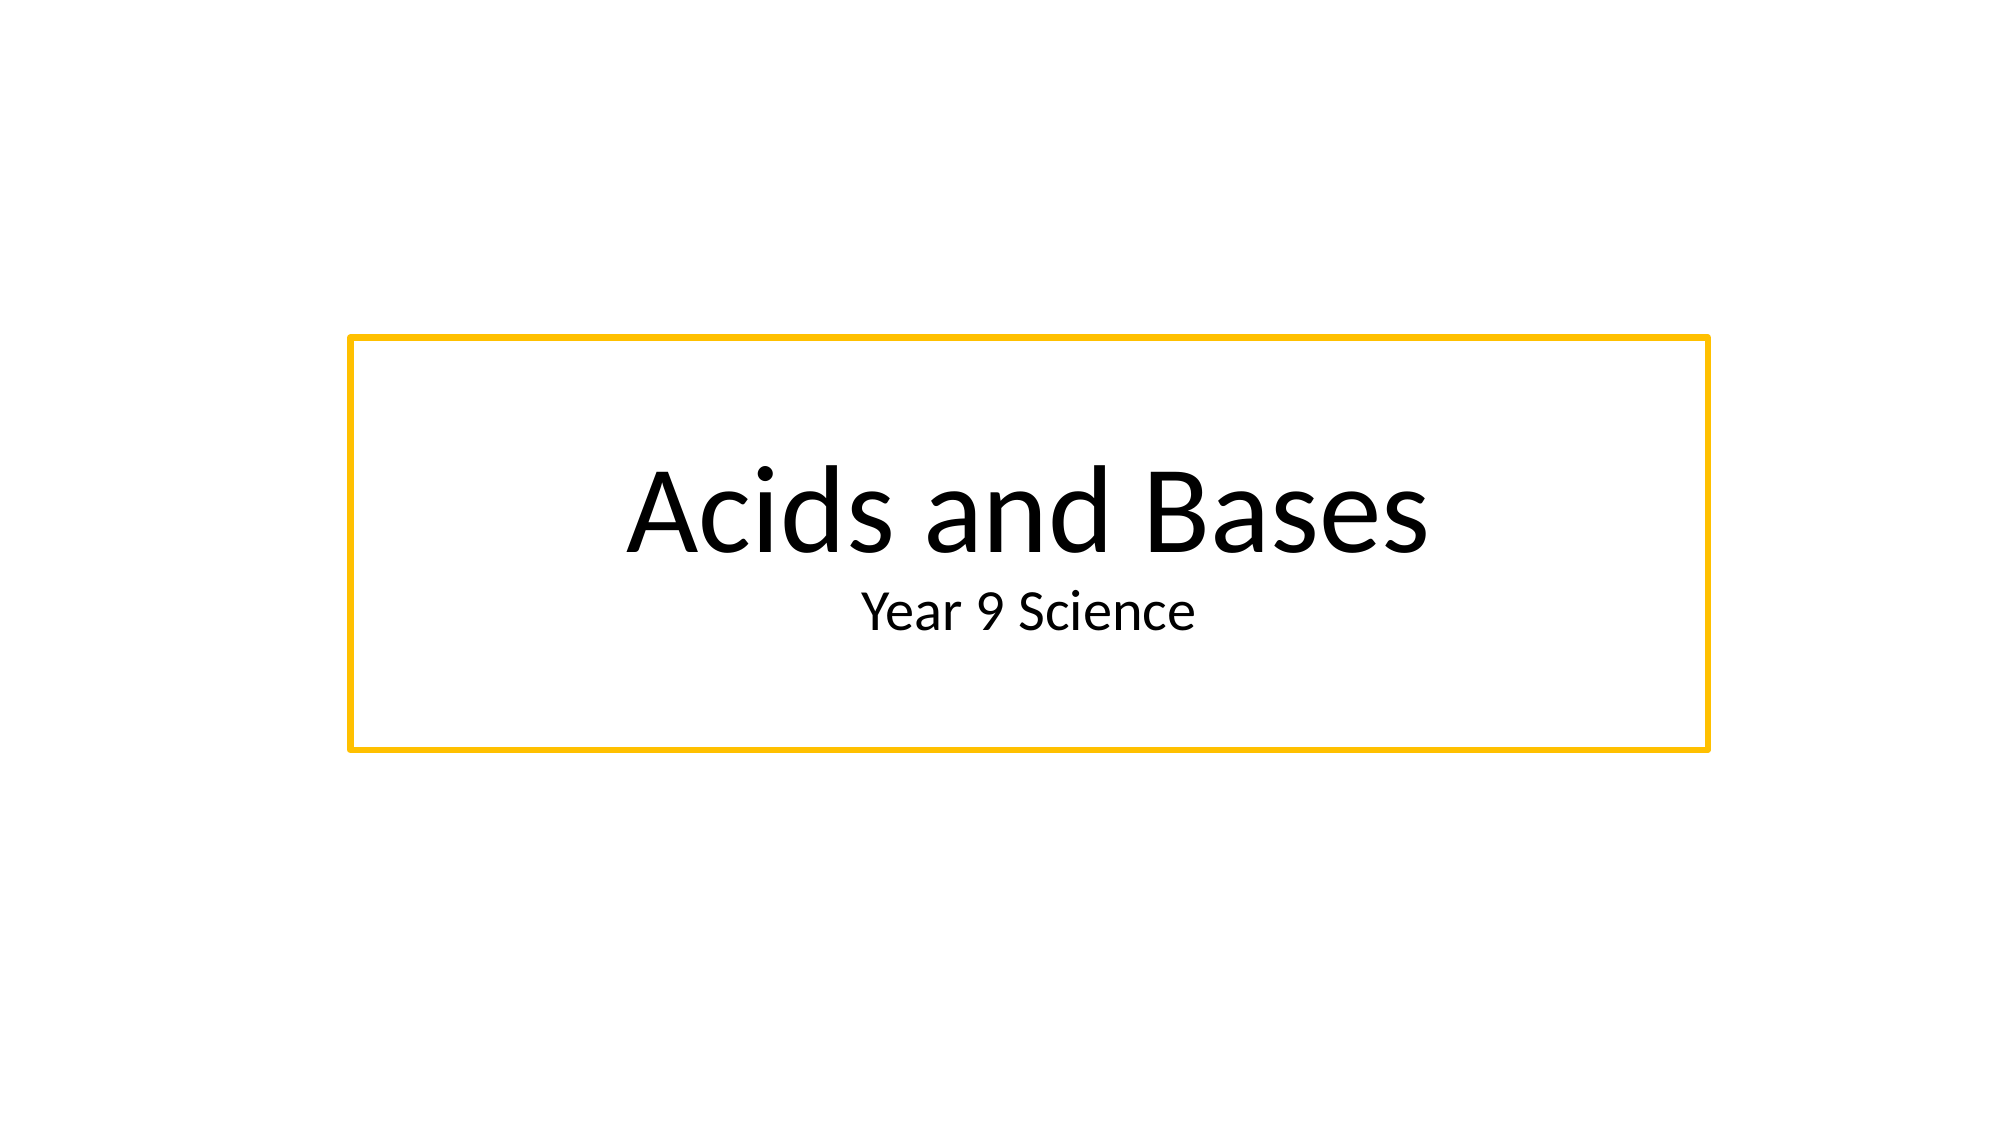

# Acids and Bases Year 9 Science